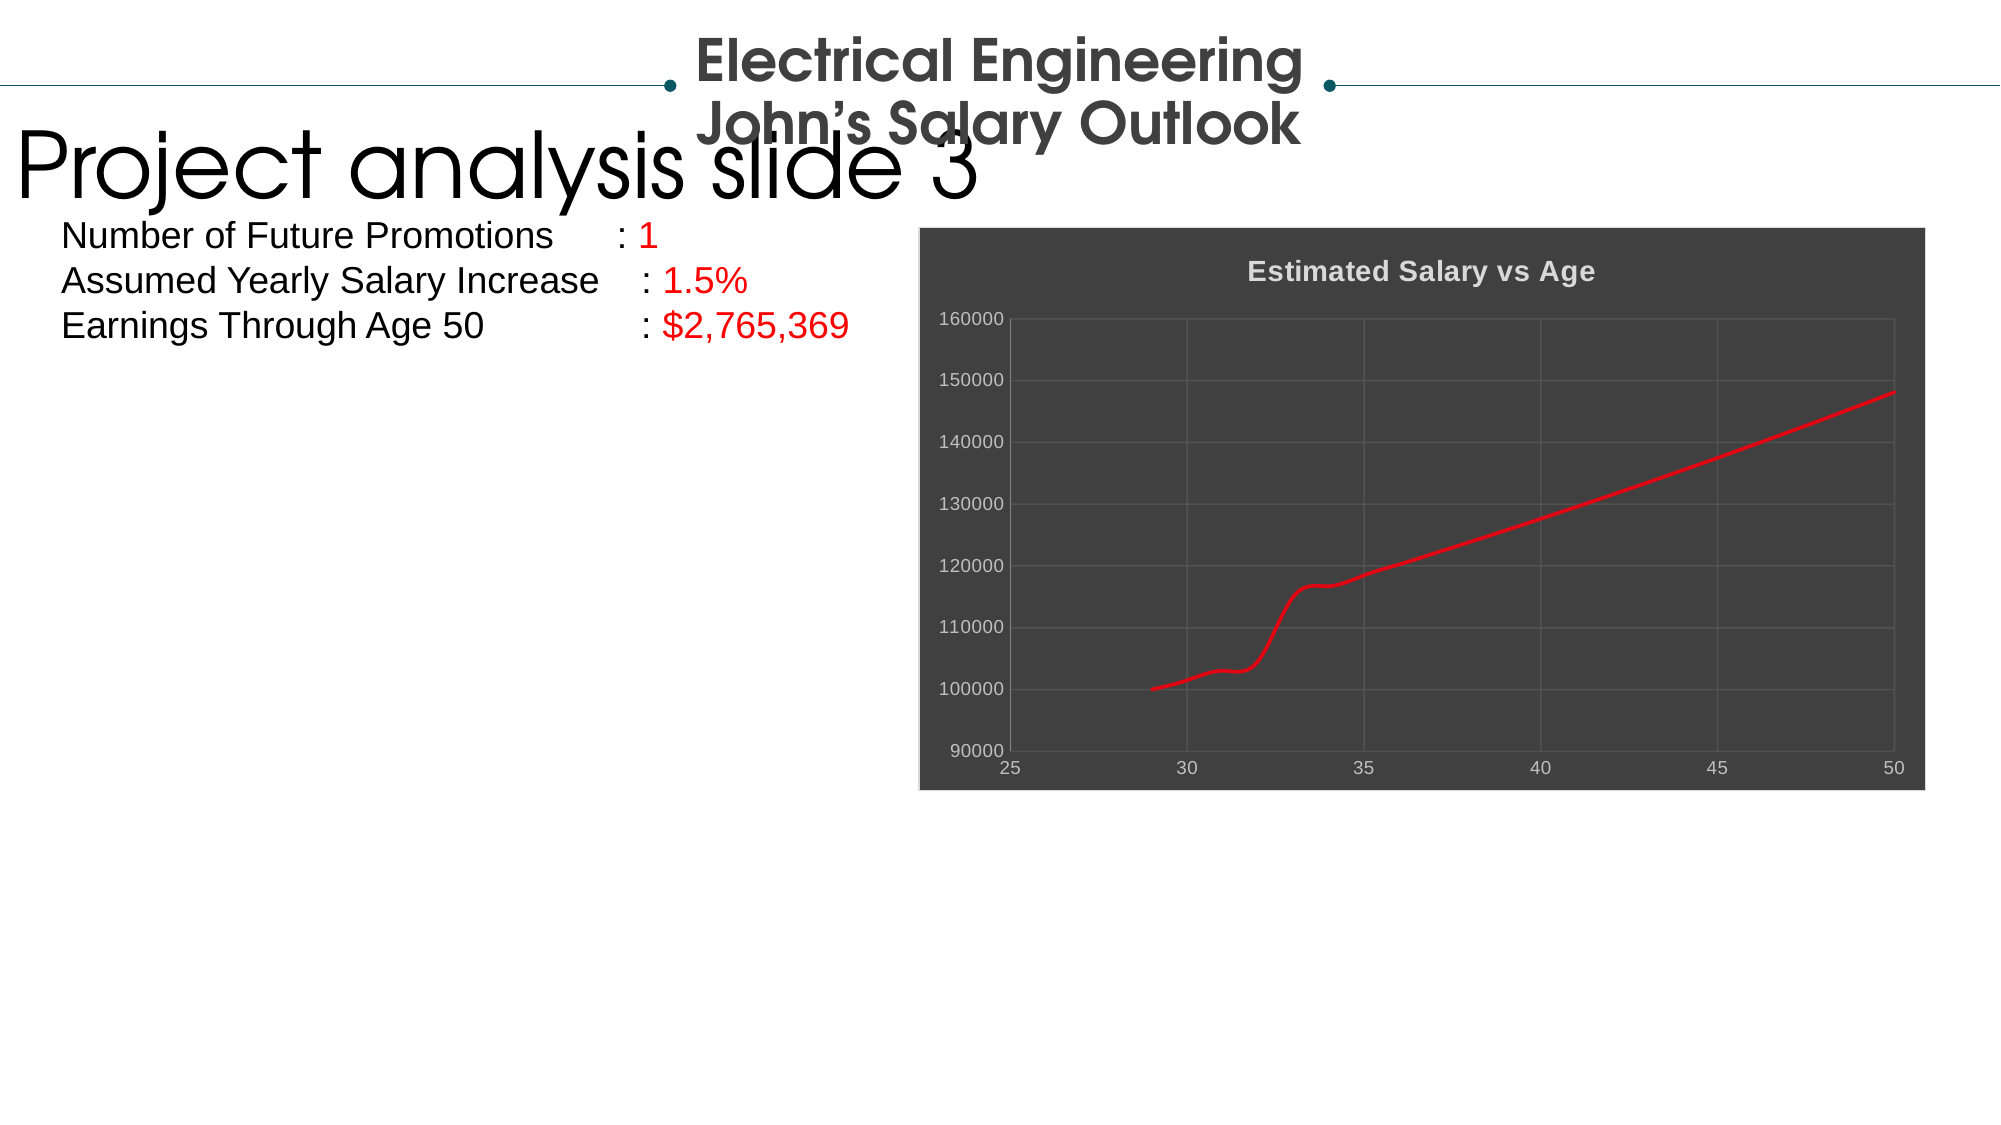

Electrical Engineering
John’s Salary Outlook
Project analysis slide 3
Number of Future Promotions      : 1
Assumed Yearly Salary Increase    : 1.5%
Earnings Through Age 50               : $2,765,369

### Chart: Estimated Salary vs Age

| Category | Estimated Salary |
|---|---|